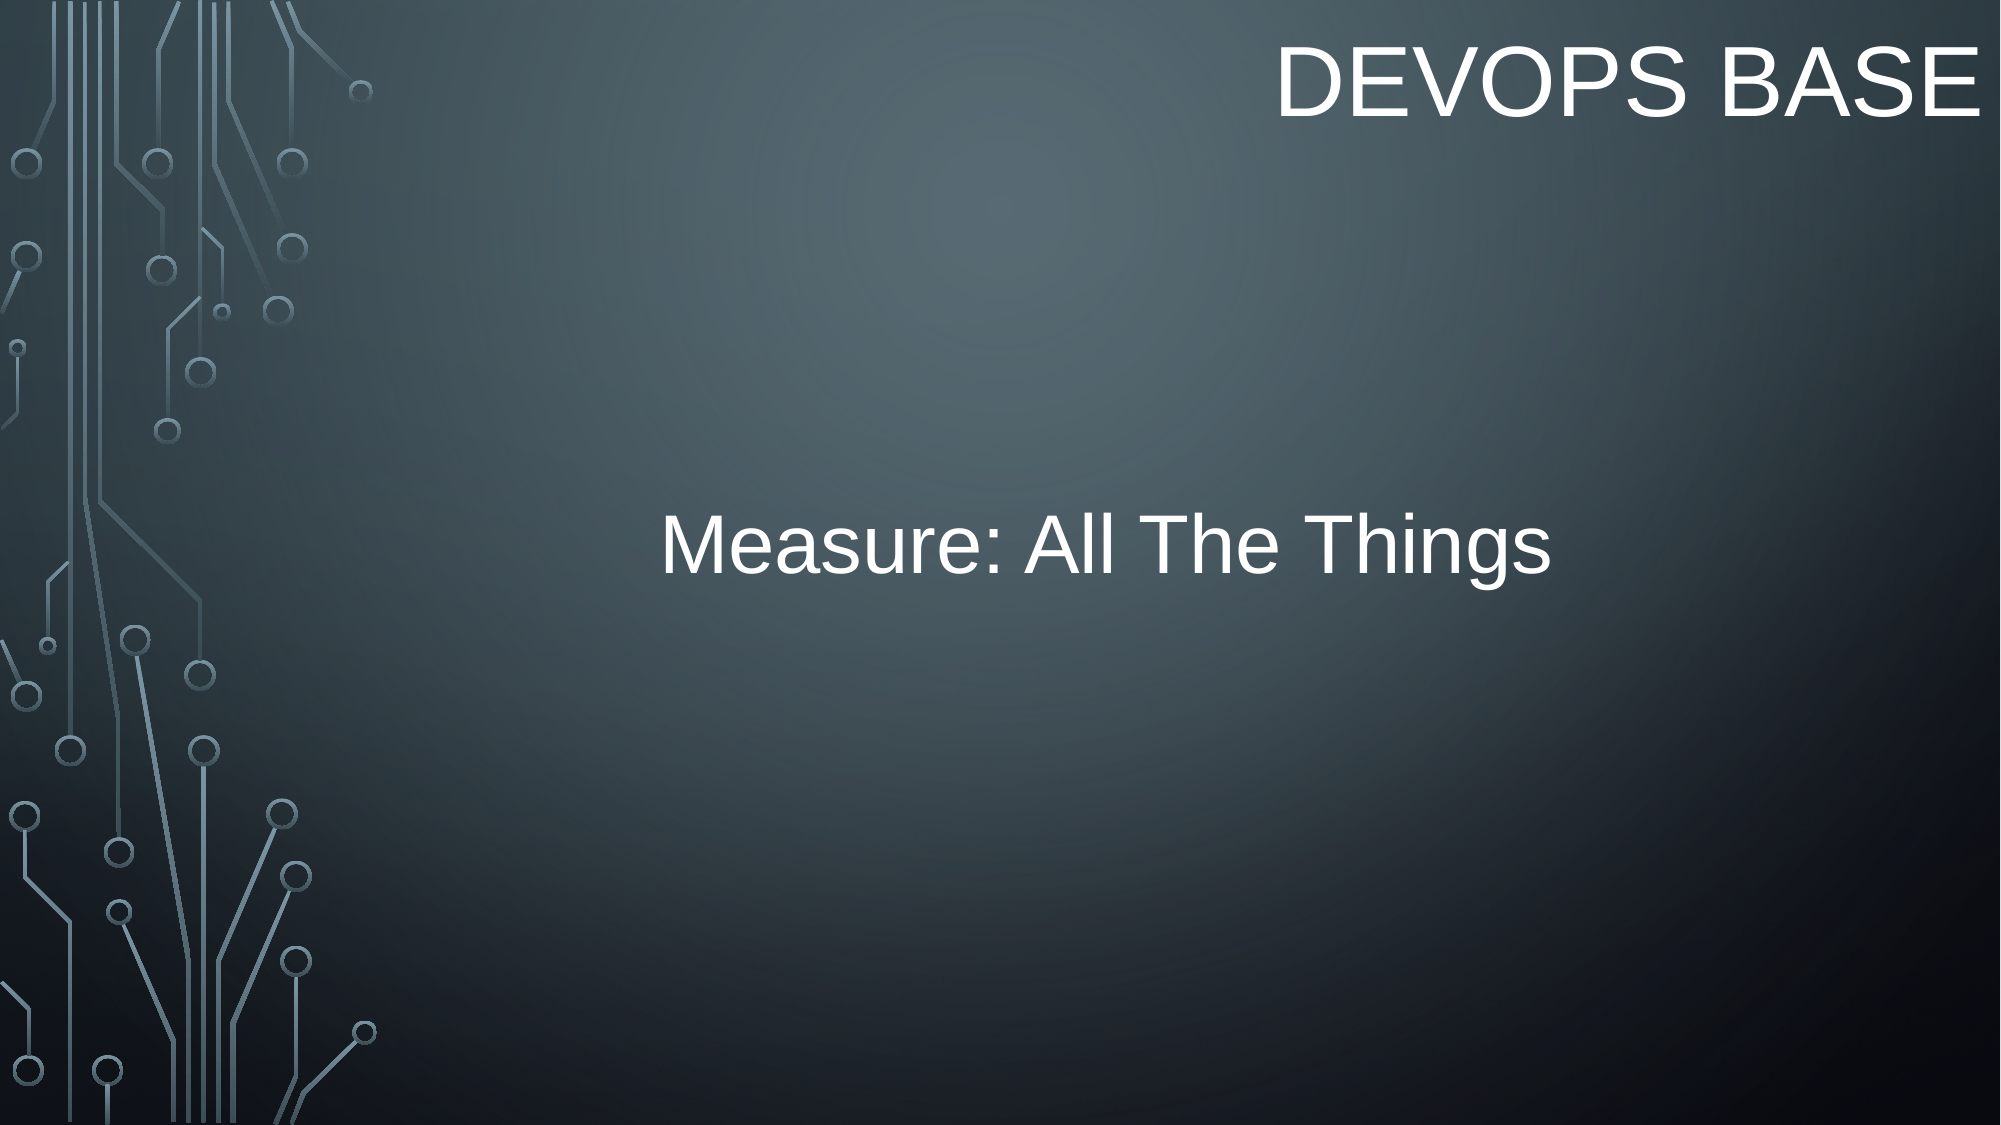

# Devops BASE
Measure: All The Things